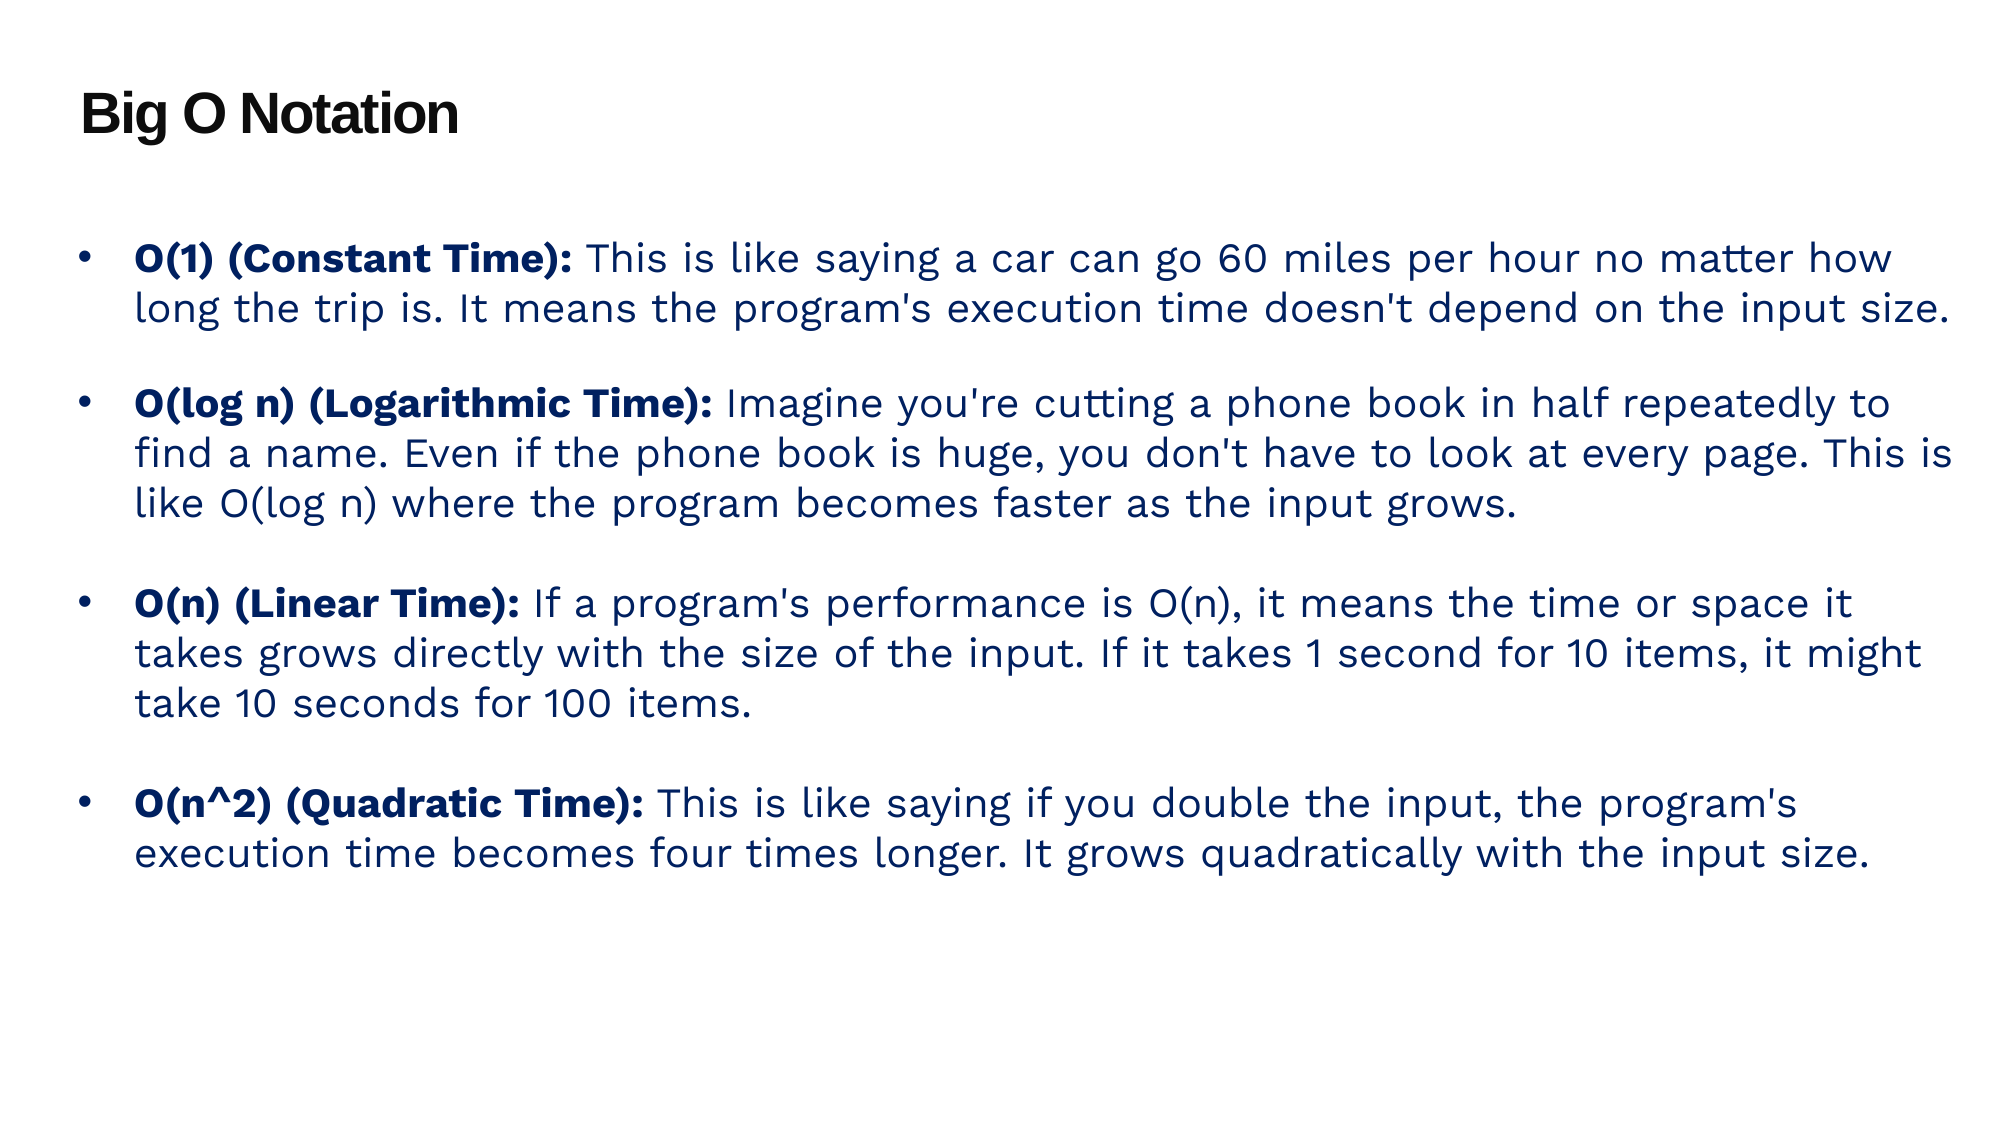

Big O Notation
O(1) (Constant Time): This is like saying a car can go 60 miles per hour no matter how long the trip is. It means the program's execution time doesn't depend on the input size.

O(log n) (Logarithmic Time): Imagine you're cutting a phone book in half repeatedly to find a name. Even if the phone book is huge, you don't have to look at every page. This is like O(log n) where the program becomes faster as the input grows.

O(n) (Linear Time): If a program's performance is O(n), it means the time or space it takes grows directly with the size of the input. If it takes 1 second for 10 items, it might take 10 seconds for 100 items.

O(n^2) (Quadratic Time): This is like saying if you double the input, the program's execution time becomes four times longer. It grows quadratically with the input size.